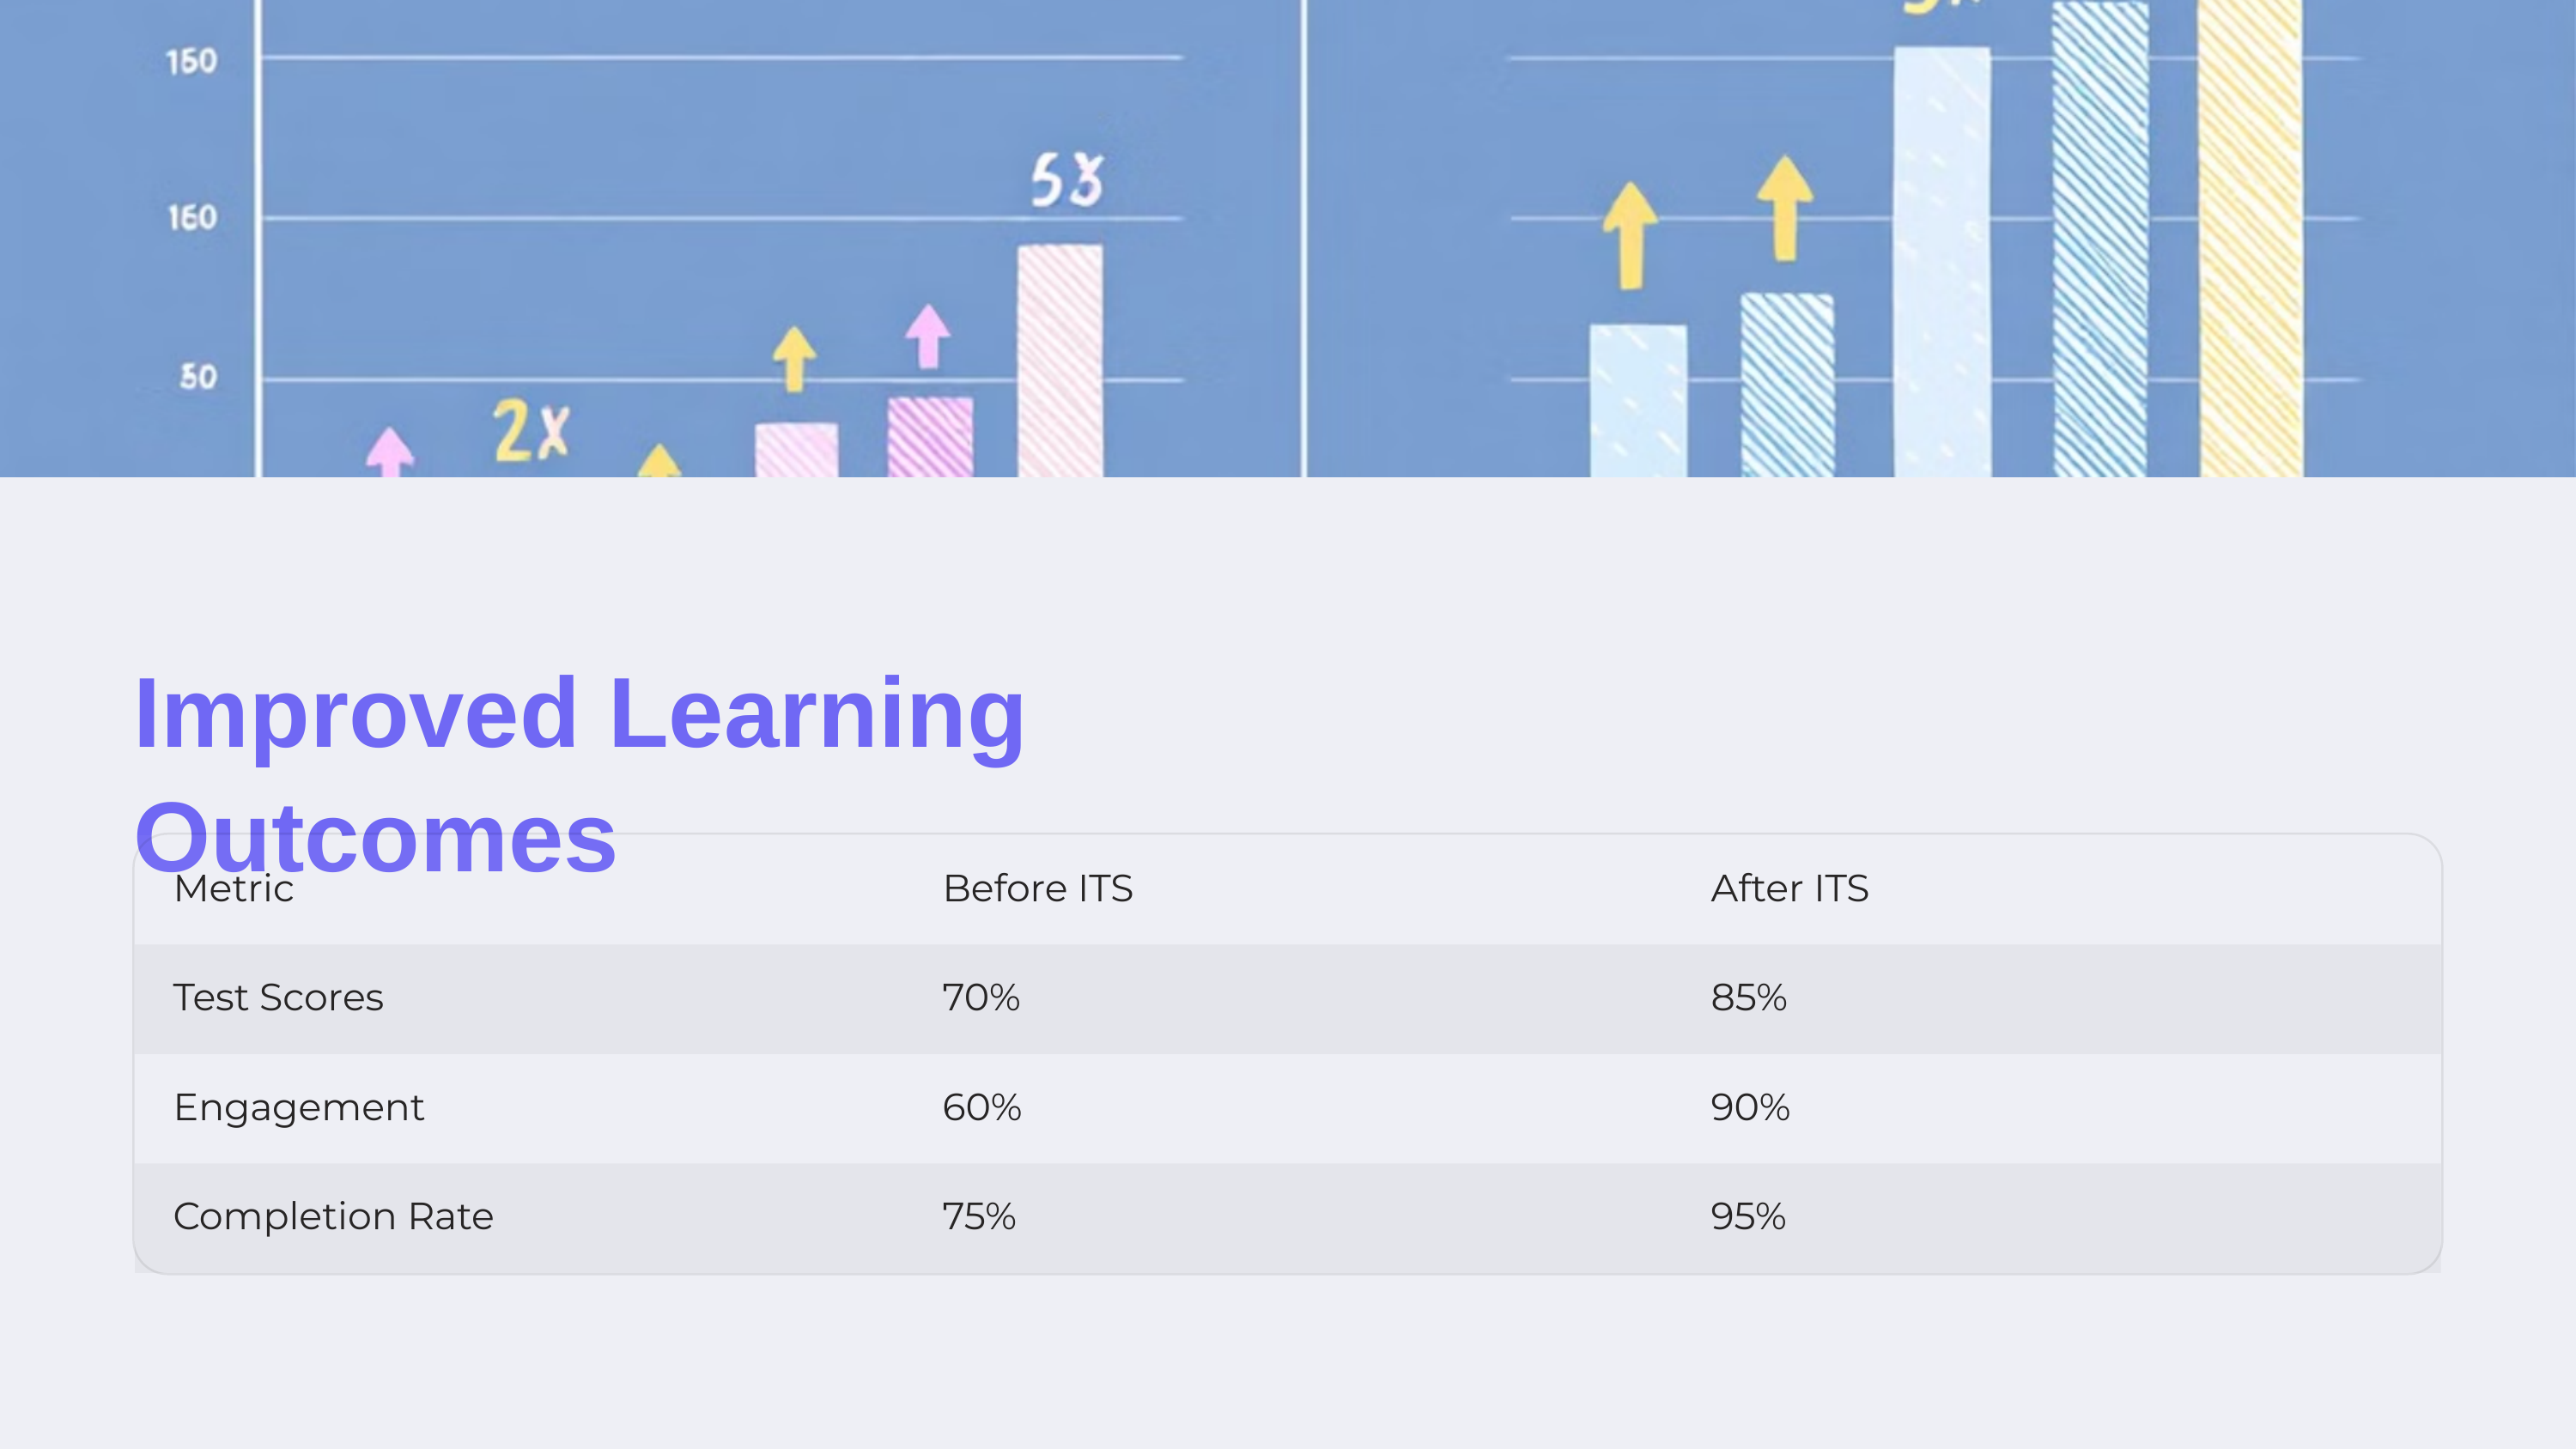

Improved Learning Outcomes

Metric
Before ITS
After ITS

Test Scores
70%
85%

Engagement
60%
90%

Completion Rate
75%
95%